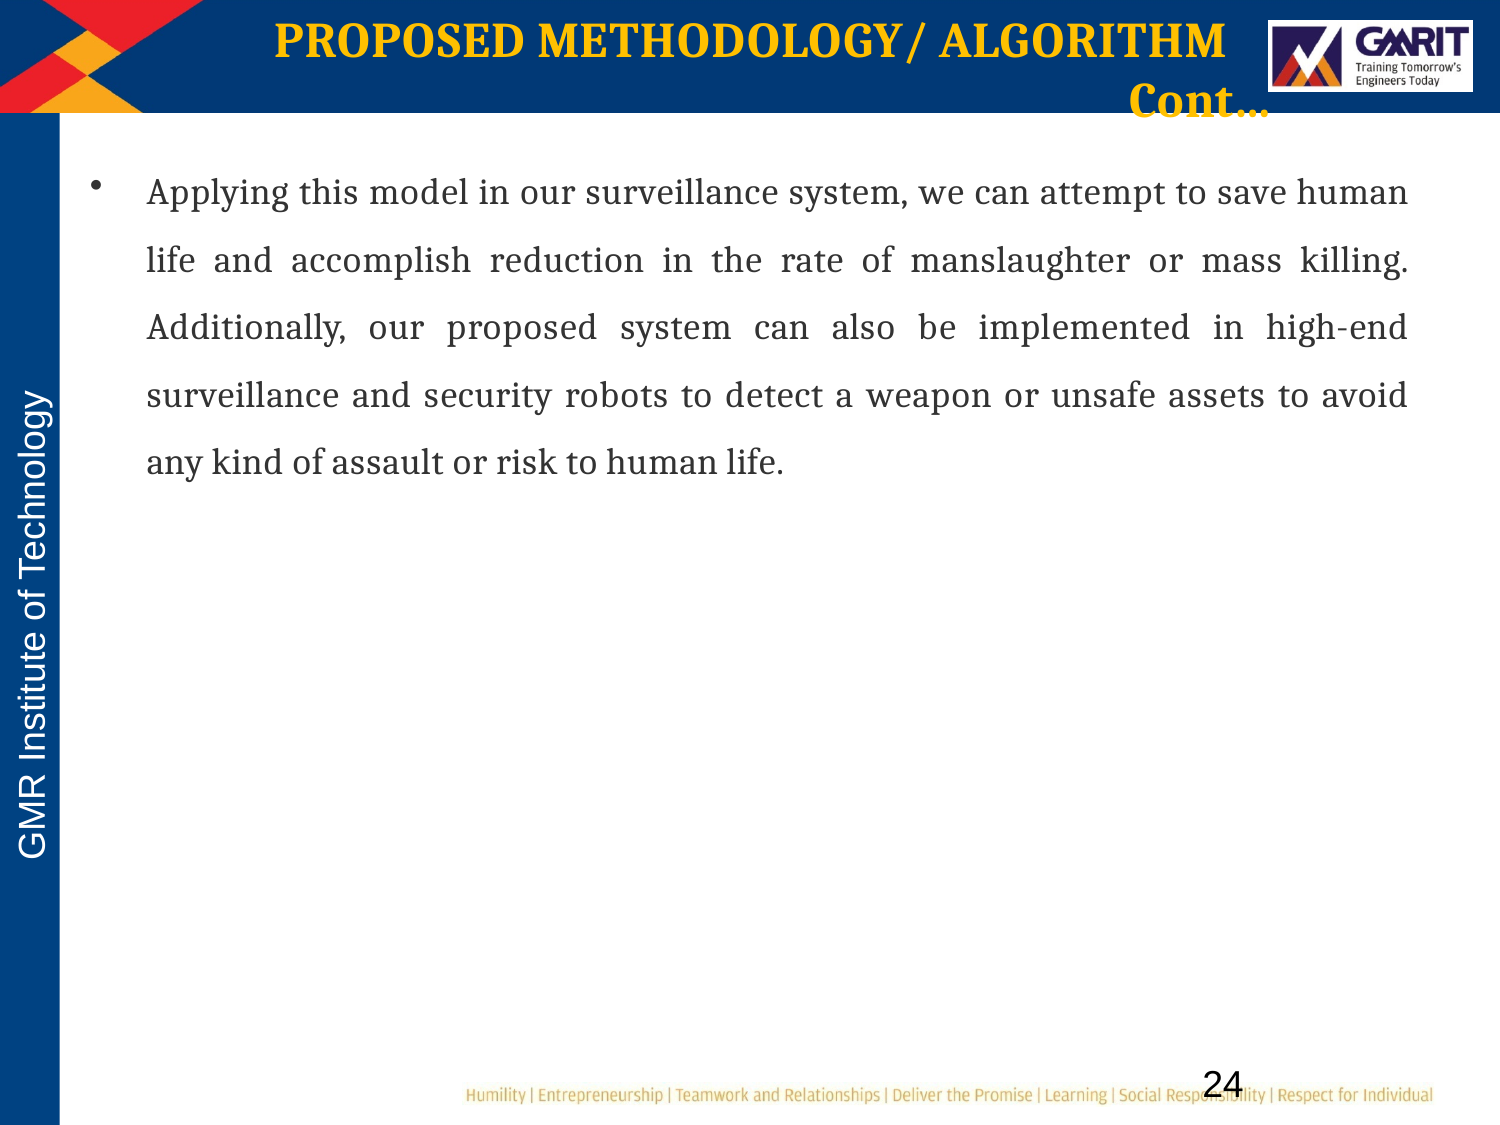

# PROPOSED METHODOLOGY/ ALGORITHM Cont…
Applying this model in our surveillance system, we can attempt to save human life and accomplish reduction in the rate of manslaughter or mass killing. Additionally, our proposed system can also be implemented in high-end surveillance and security robots to detect a weapon or unsafe assets to avoid any kind of assault or risk to human life.

24